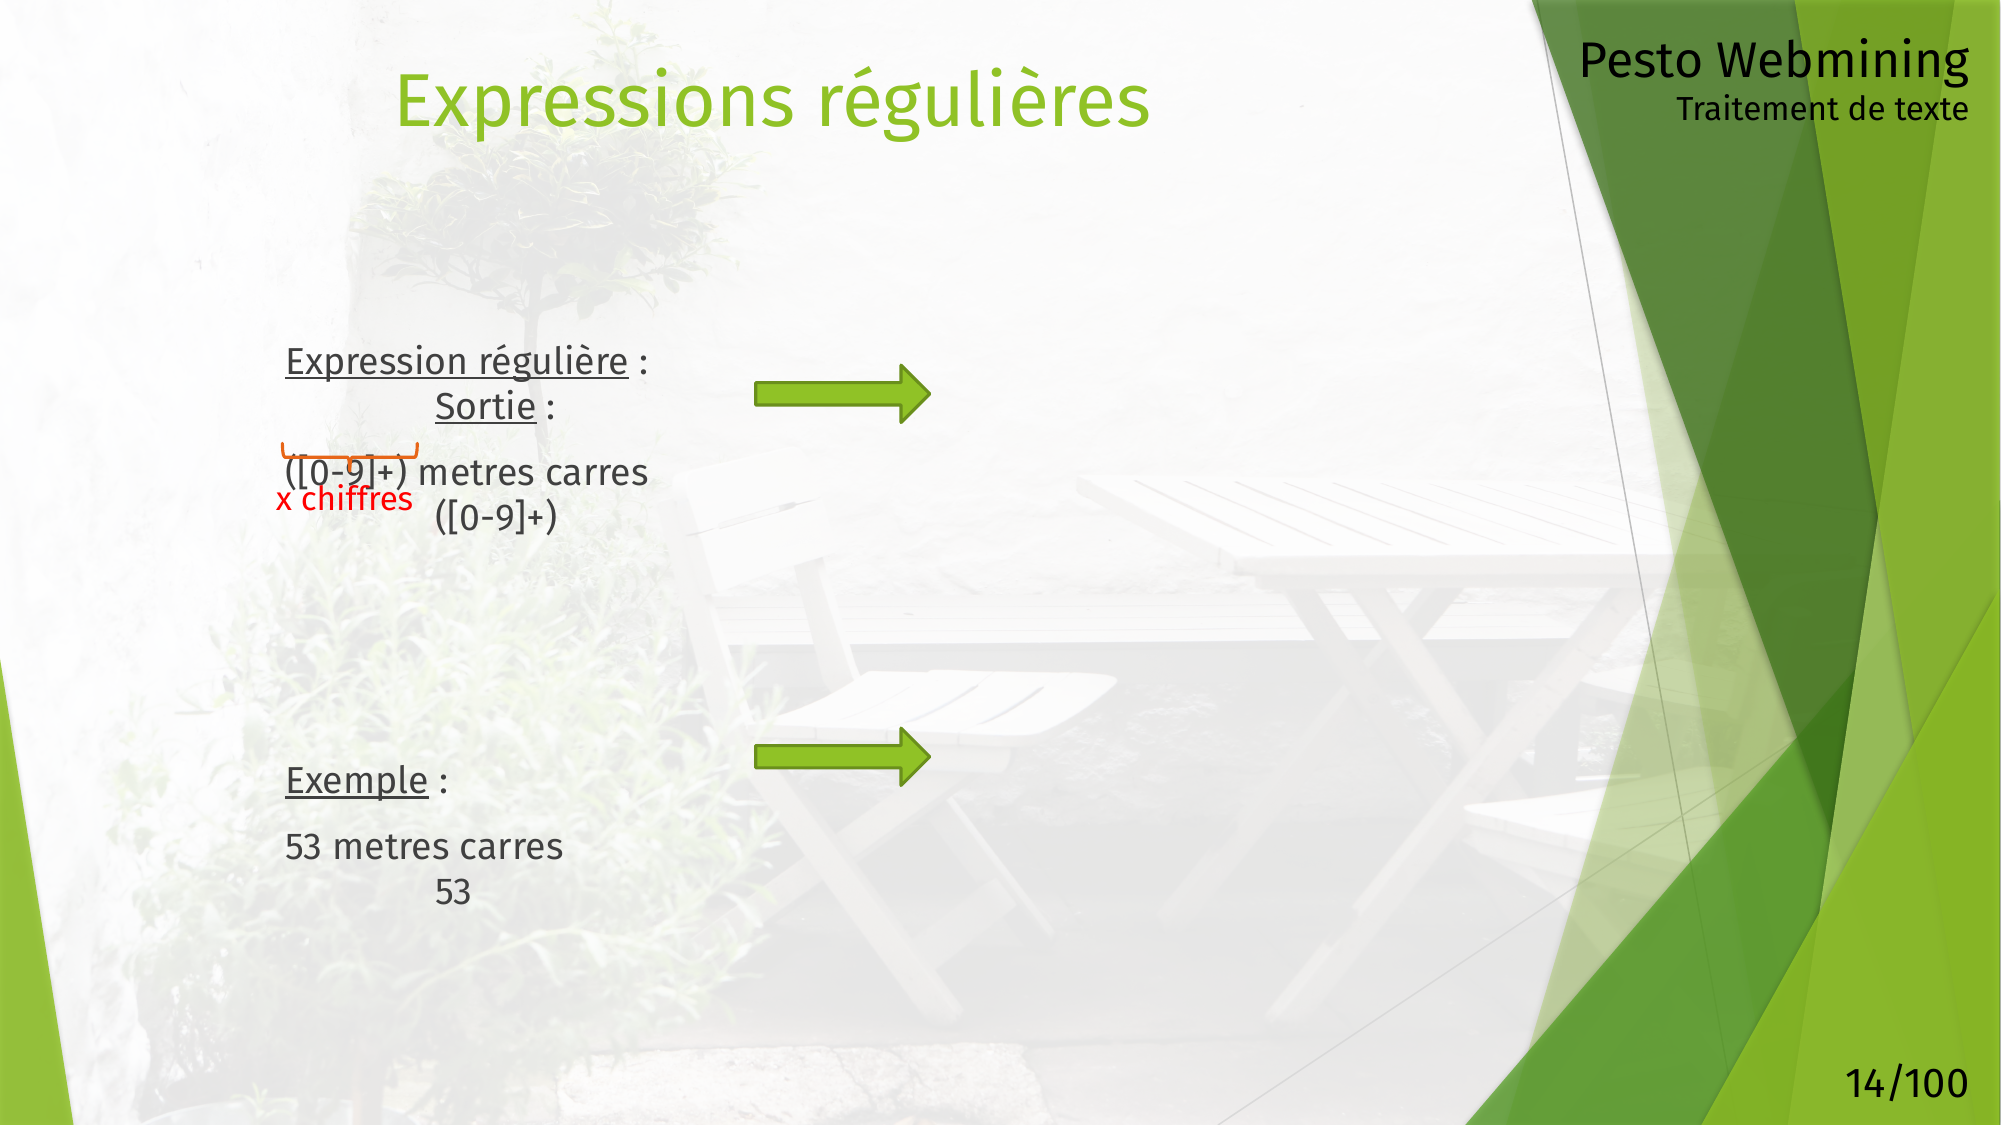

Pesto Webmining
Traitement de texte
# Expressions régulières
Expression régulière :						Sortie :
([0-9]+) metres carres						([0-9]+)

Exemple :
53 metres carres							53

x chiffres

14/100